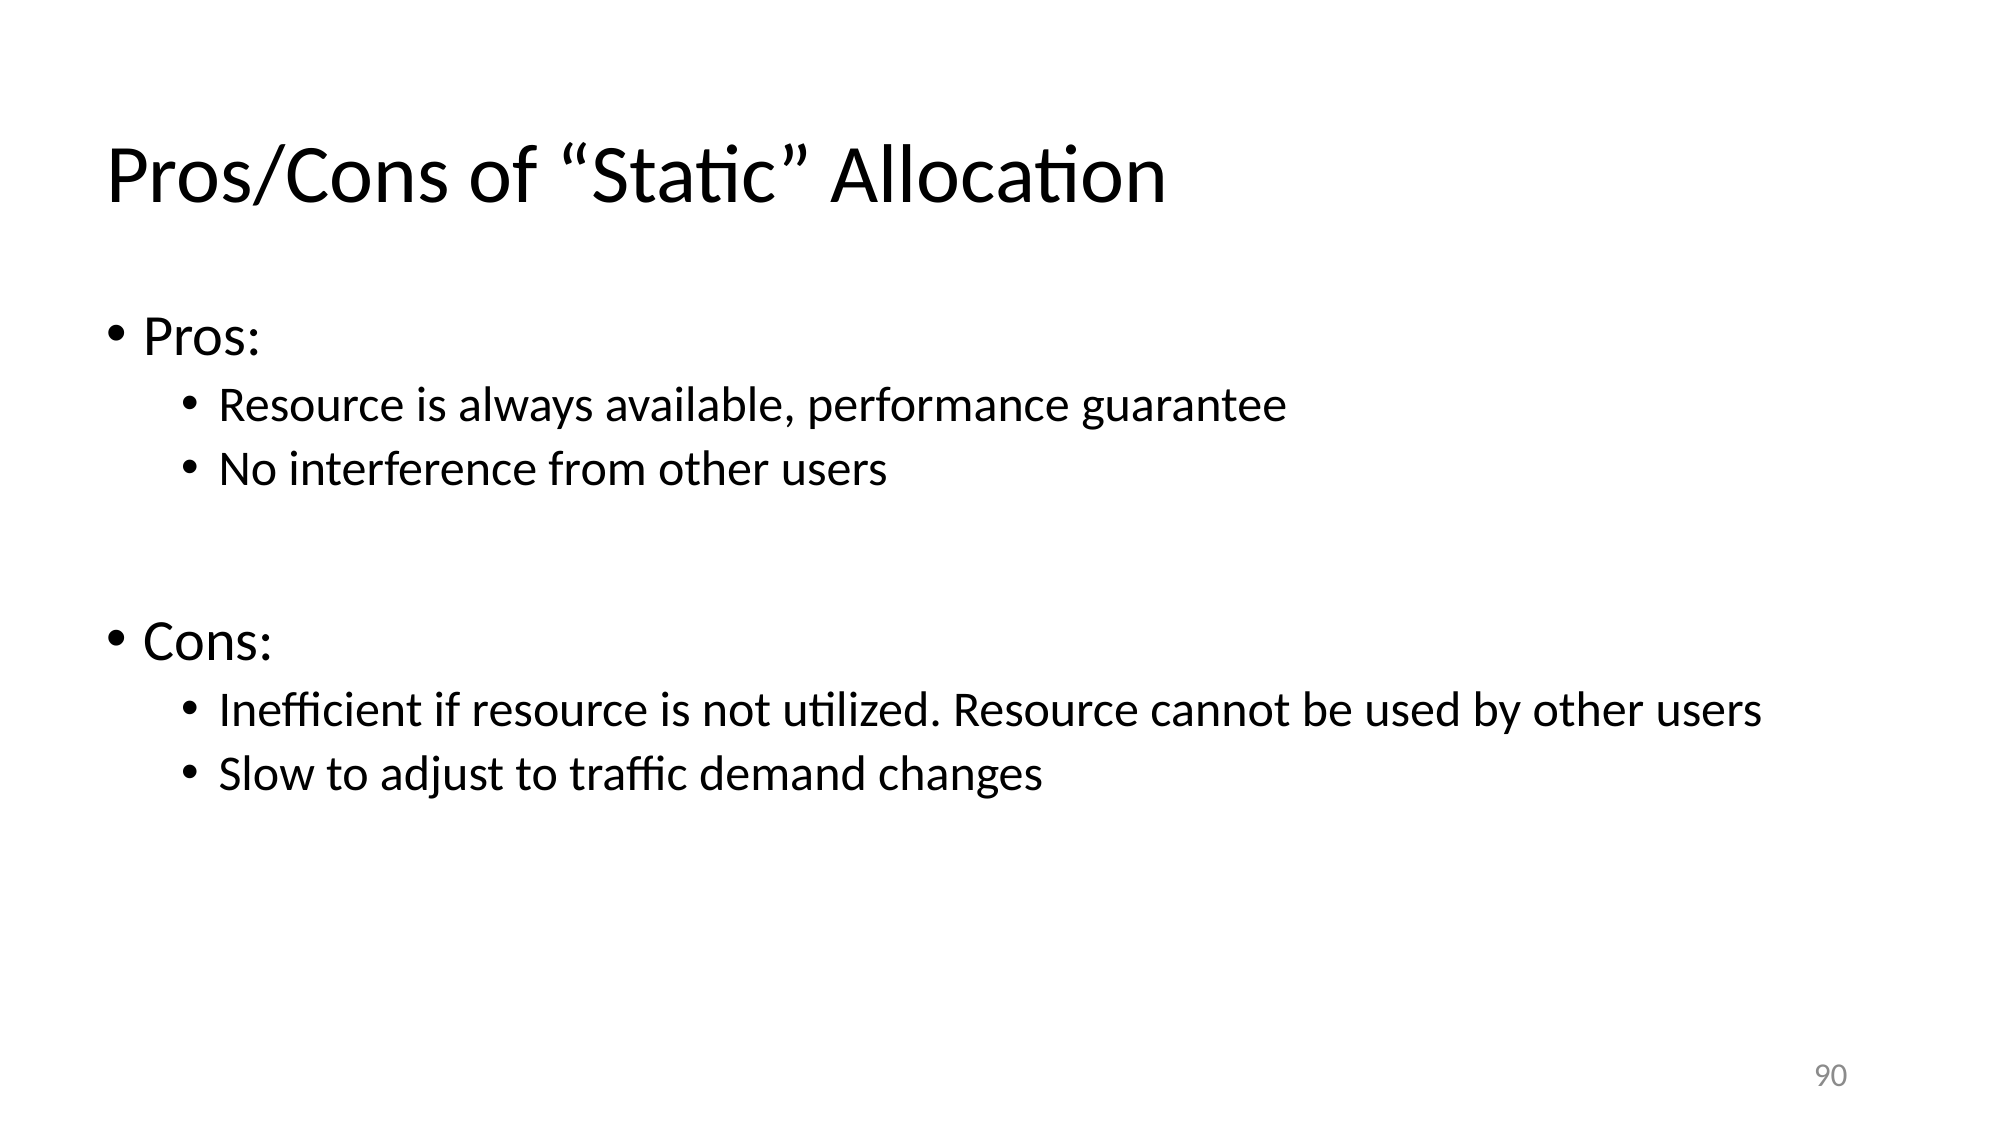

# Pros/Cons of “Static” Allocation
Pros:
Resource is always available, performance guarantee
No interference from other users

Cons:
Inefficient if resource is not utilized. Resource cannot be used by other users
Slow to adjust to traffic demand changes
90